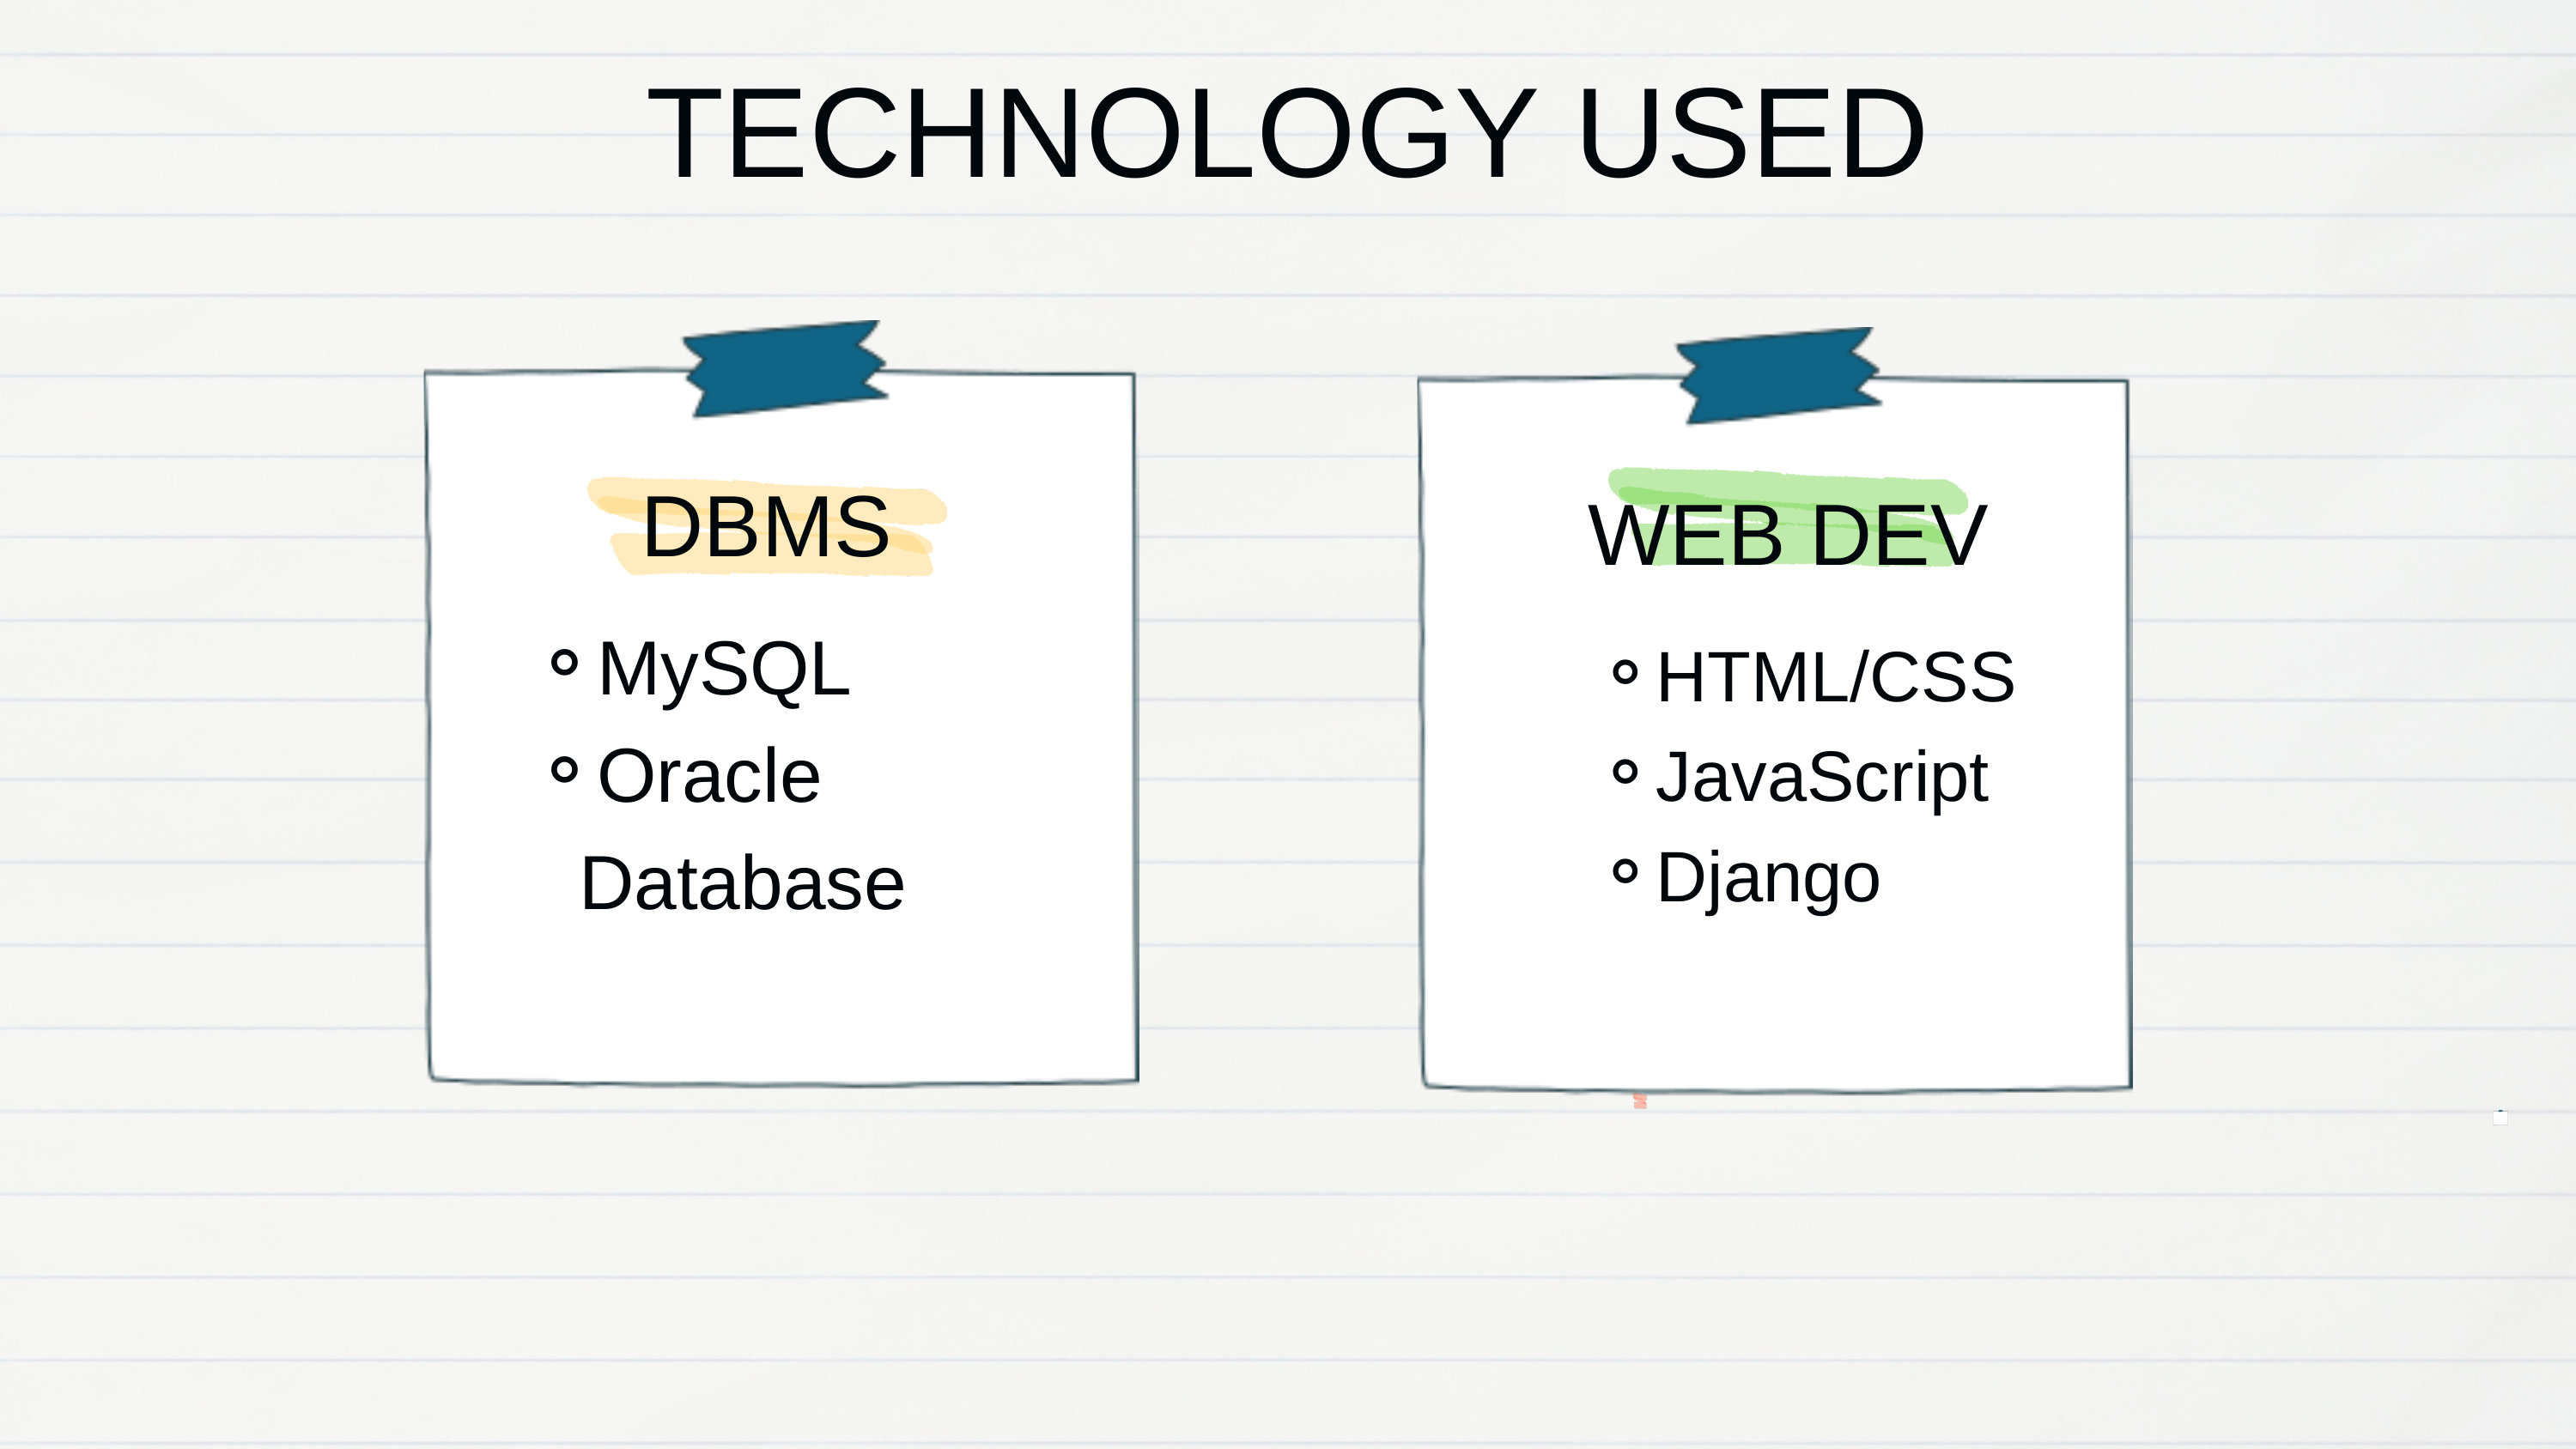

TECHNOLOGY USED

DBMS

WEB DEV

MySQL
Oracle Database

HTML/CSS
JavaScript
Django